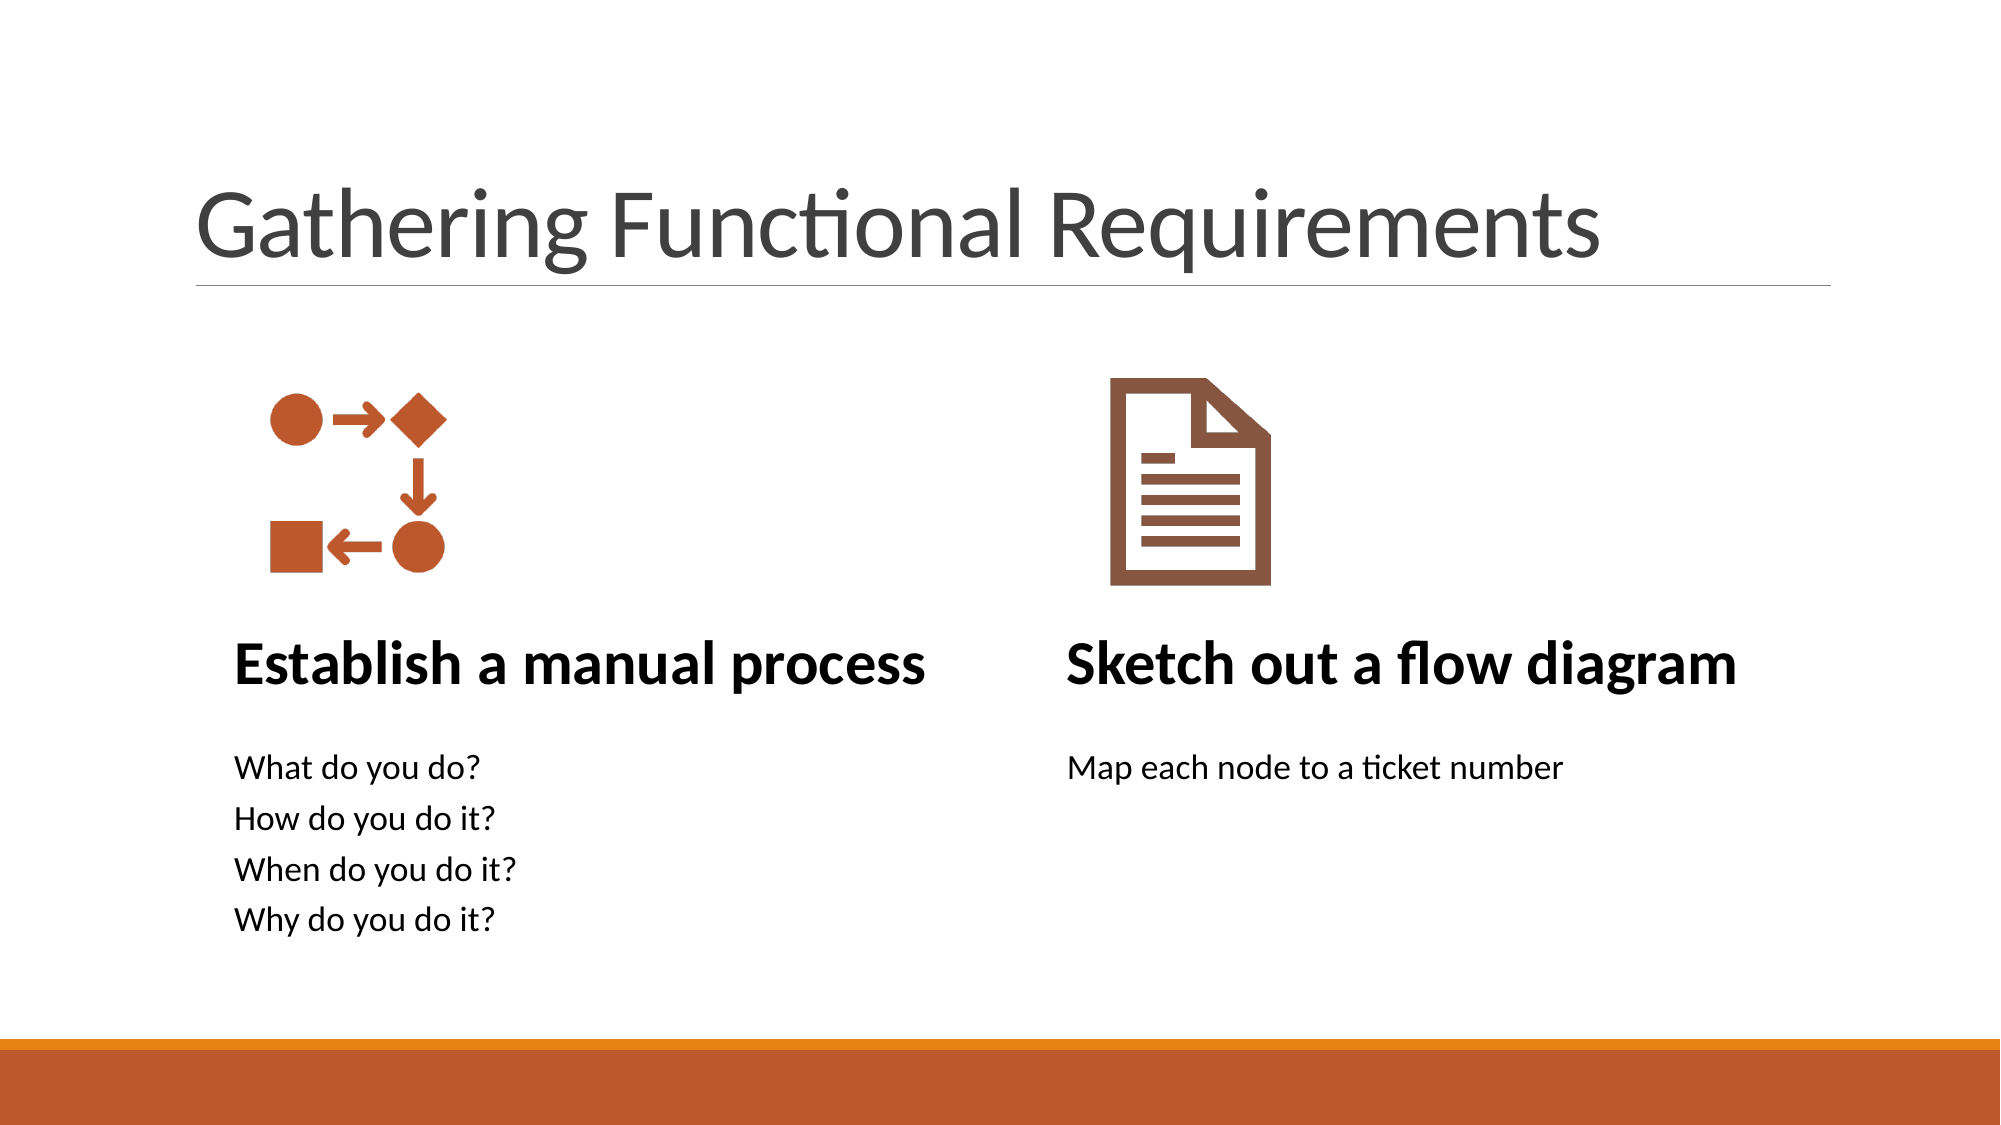

# Gathering Functional Requirements
Establish a manual process
What do you do?
How do you do it?
When do you do it?
Why do you do it?
Sketch out a flow diagram
Map each node to a ticket number